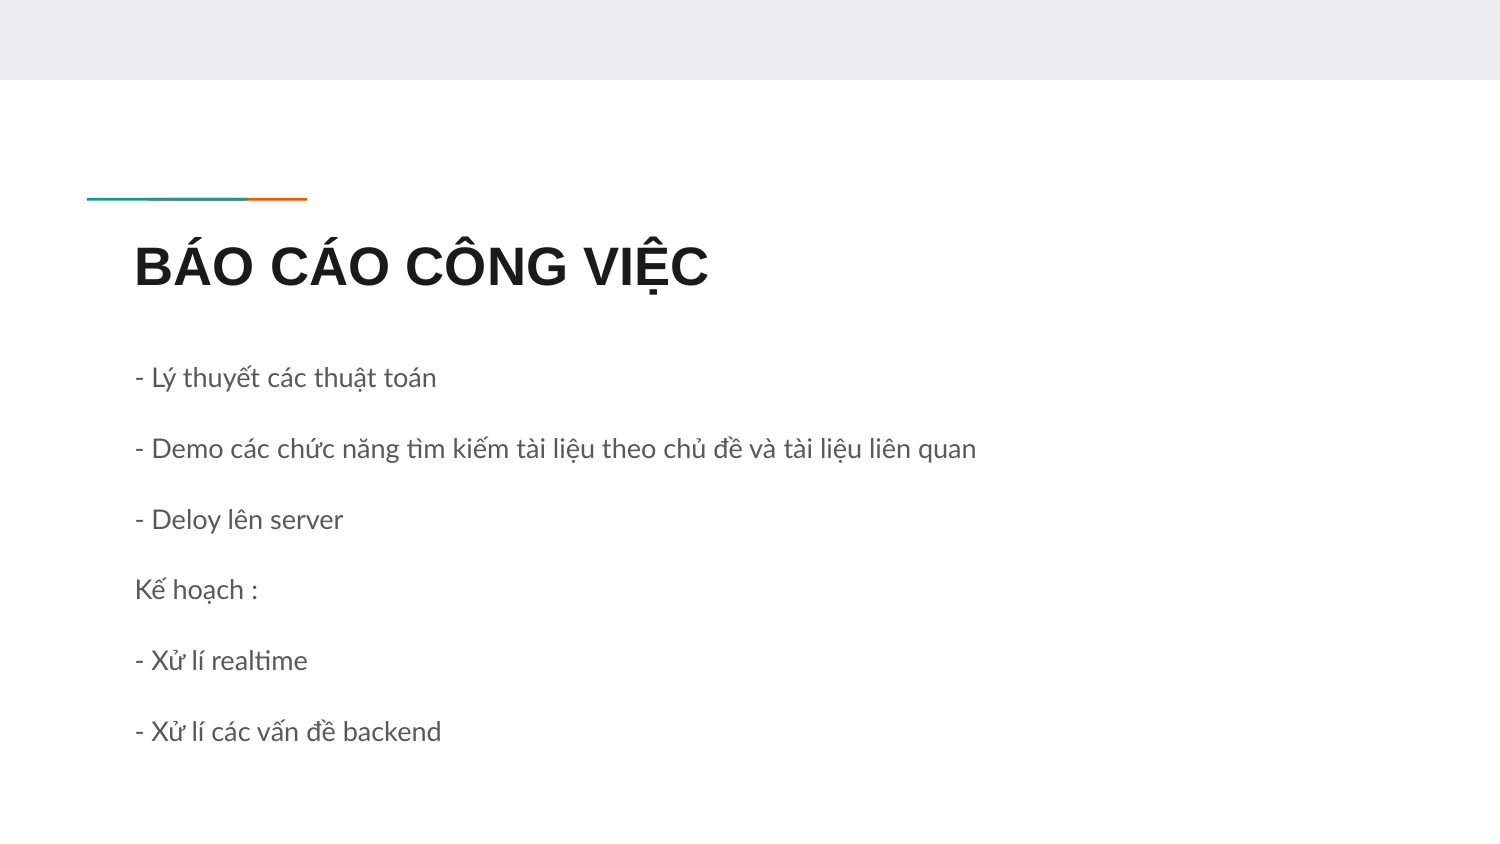

# BÁO CÁO CÔNG VIỆC
- Lý thuyết các thuật toán
- Demo các chức năng tìm kiếm tài liệu theo chủ đề và tài liệu liên quan
- Deloy lên server
Kế hoạch :
- Xử lí realtime
- Xử lí các vấn đề backend